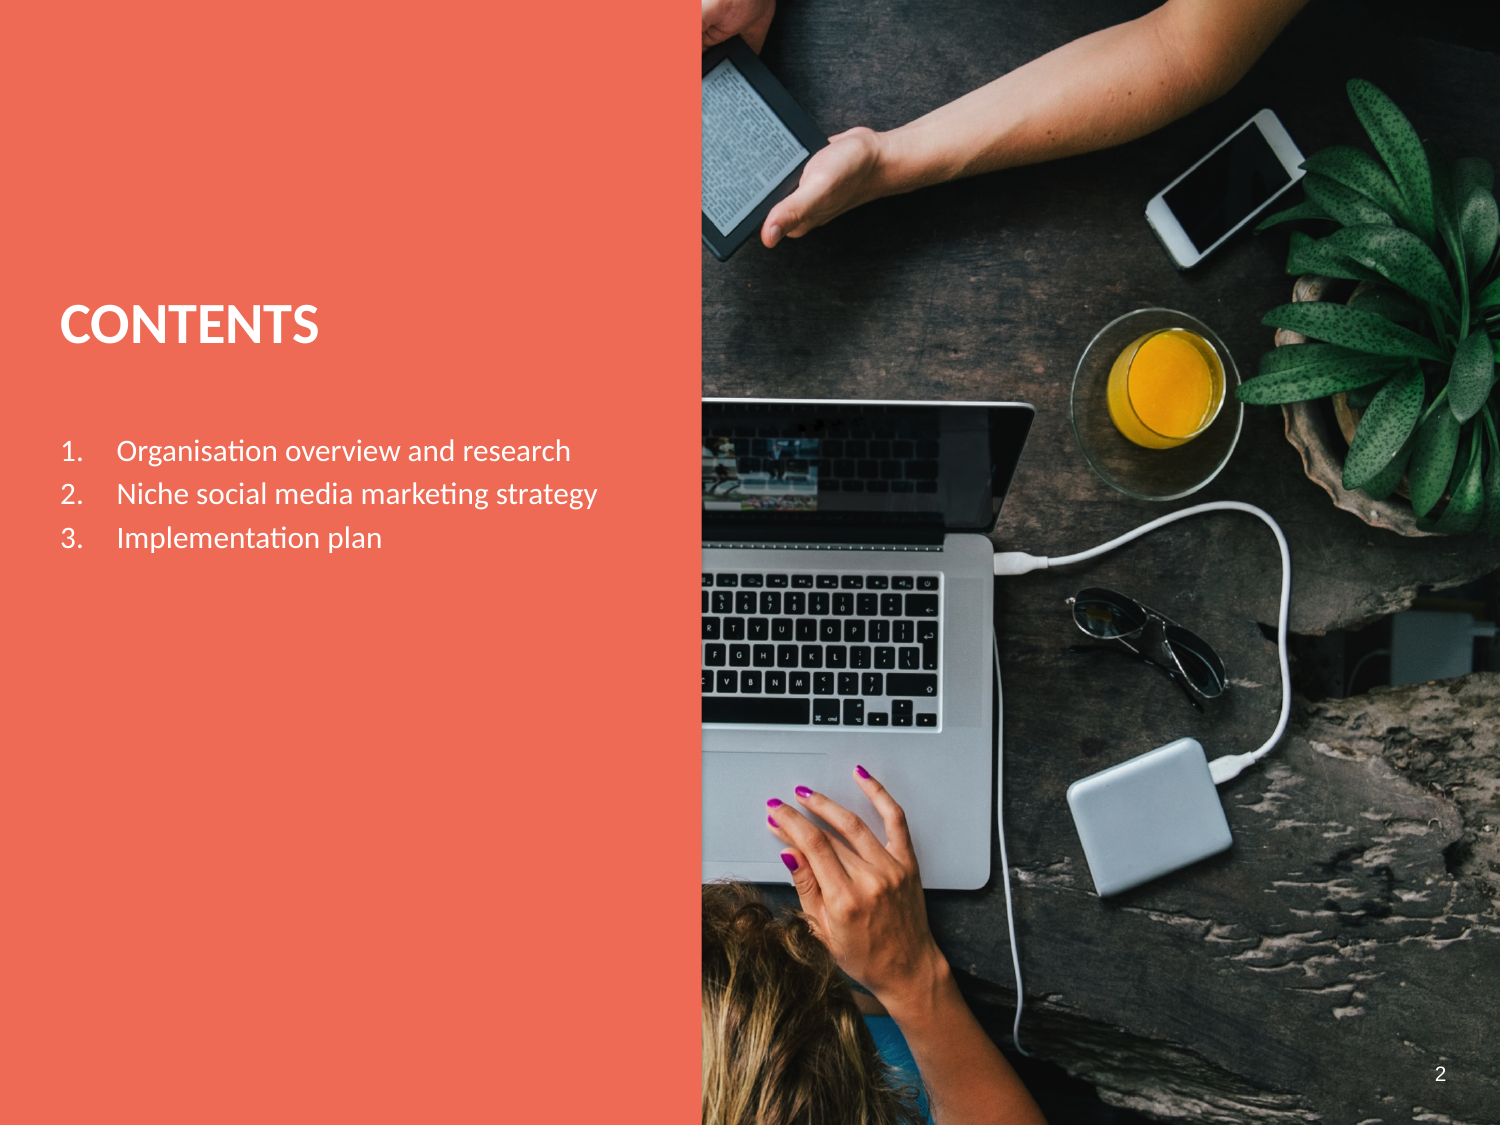

# contents
Organisation overview and research
Niche social media marketing strategy
Implementation plan

2